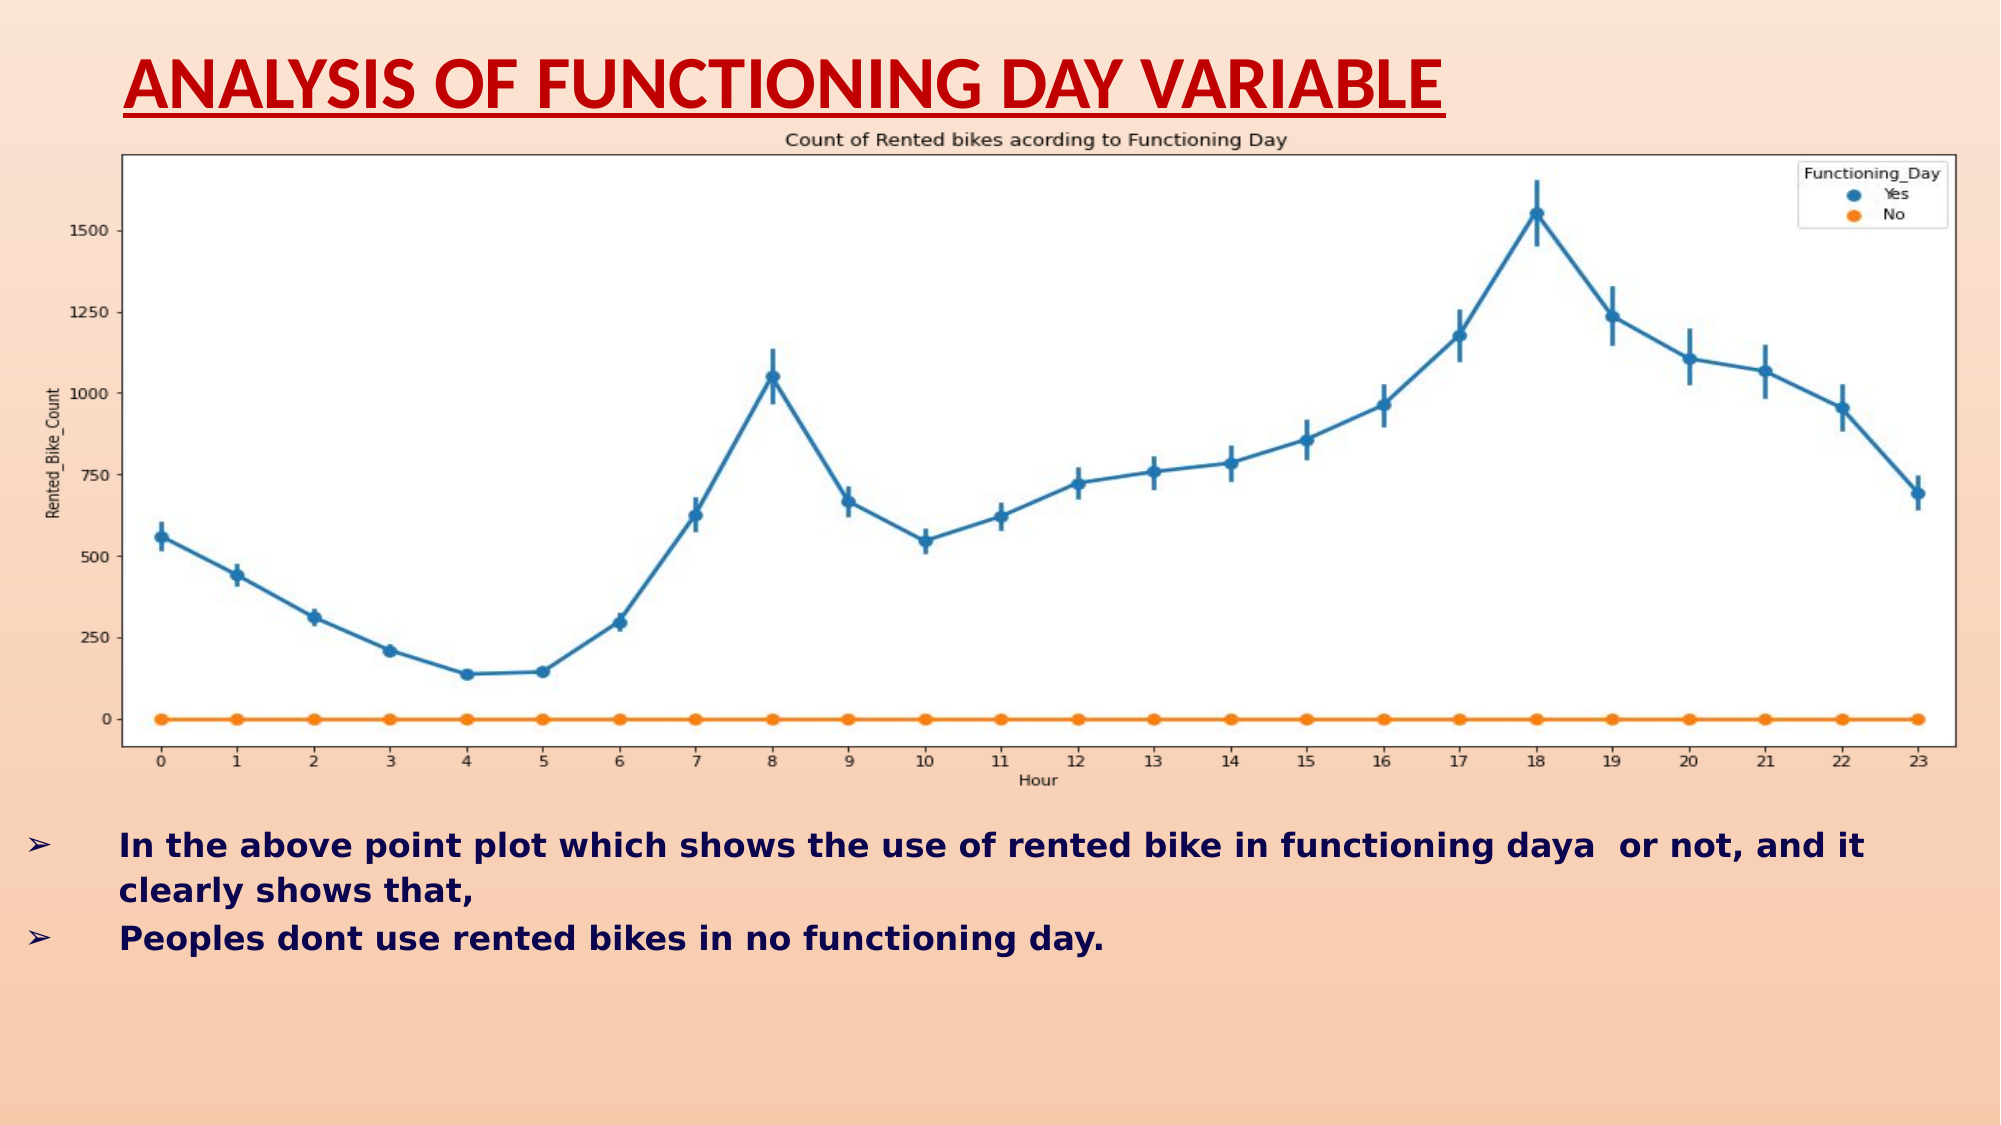

# ANALYSIS OF FUNCTIONING DAY VARIABLE

In the above point plot which shows the use of rented bike in functioning daya  or not, and it clearly shows that,
Peoples dont use rented bikes in no functioning day.